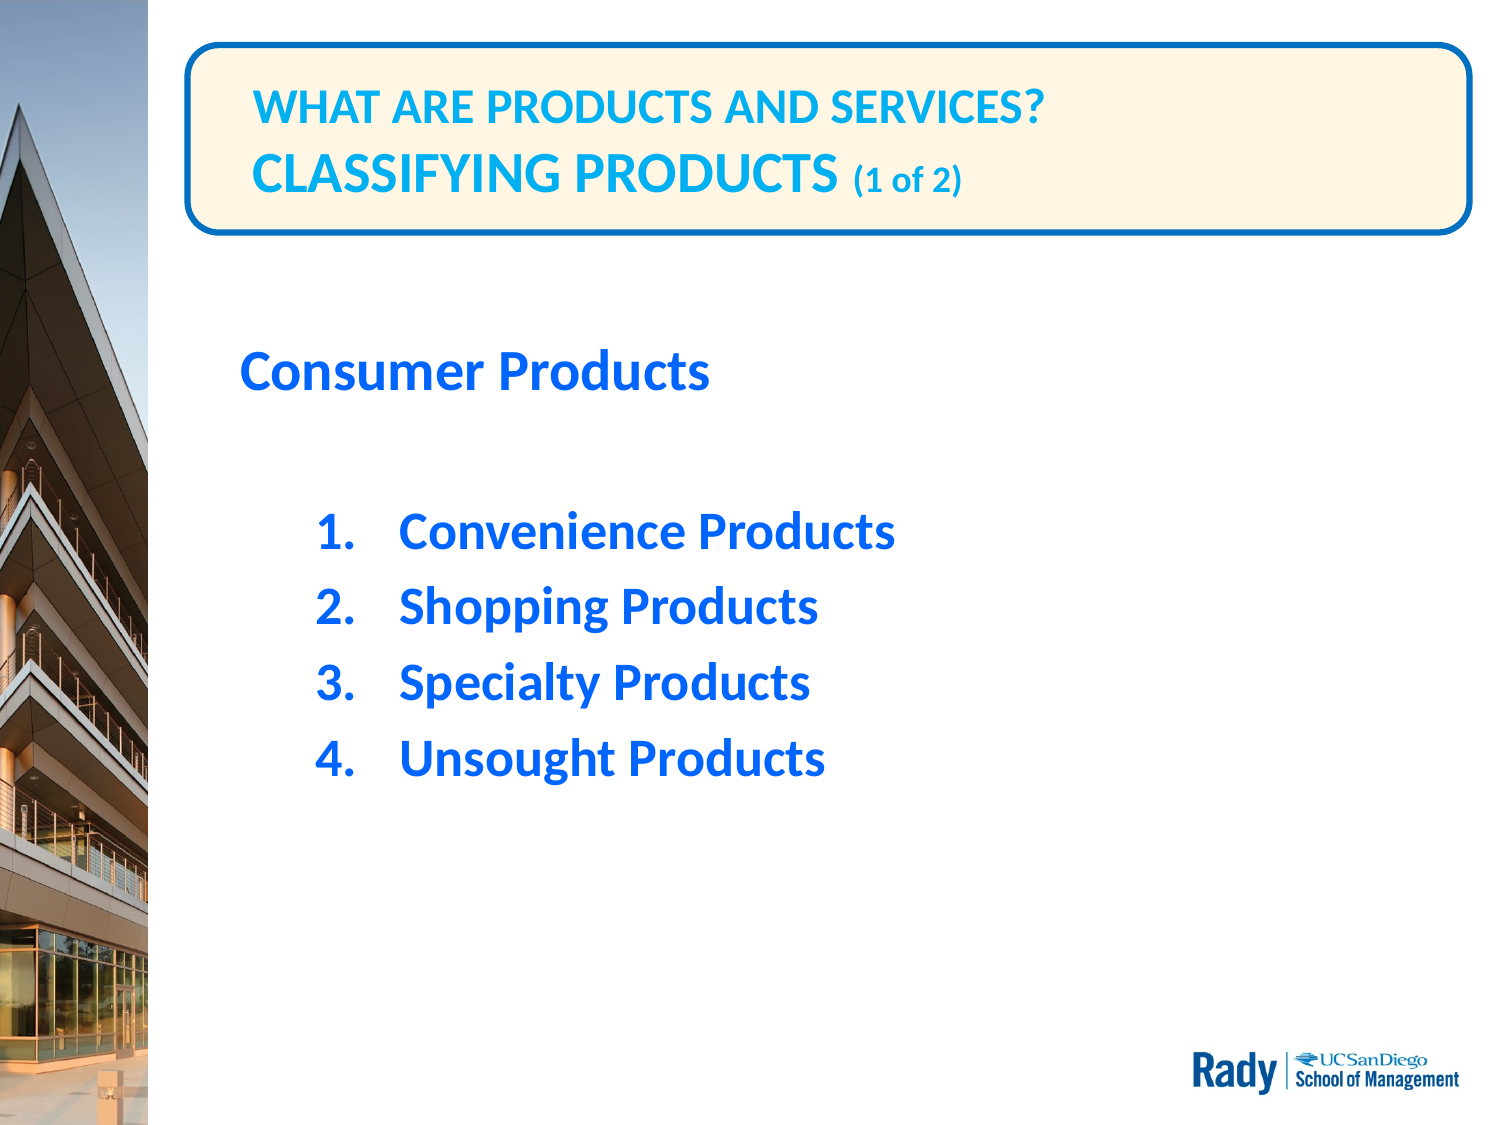

# WHAT ARE PRODUCTS AND SERVICES? CLASSIFYING PRODUCTS (1 of 2)
Consumer Products

Convenience Products
Shopping Products
Specialty Products
Unsought Products